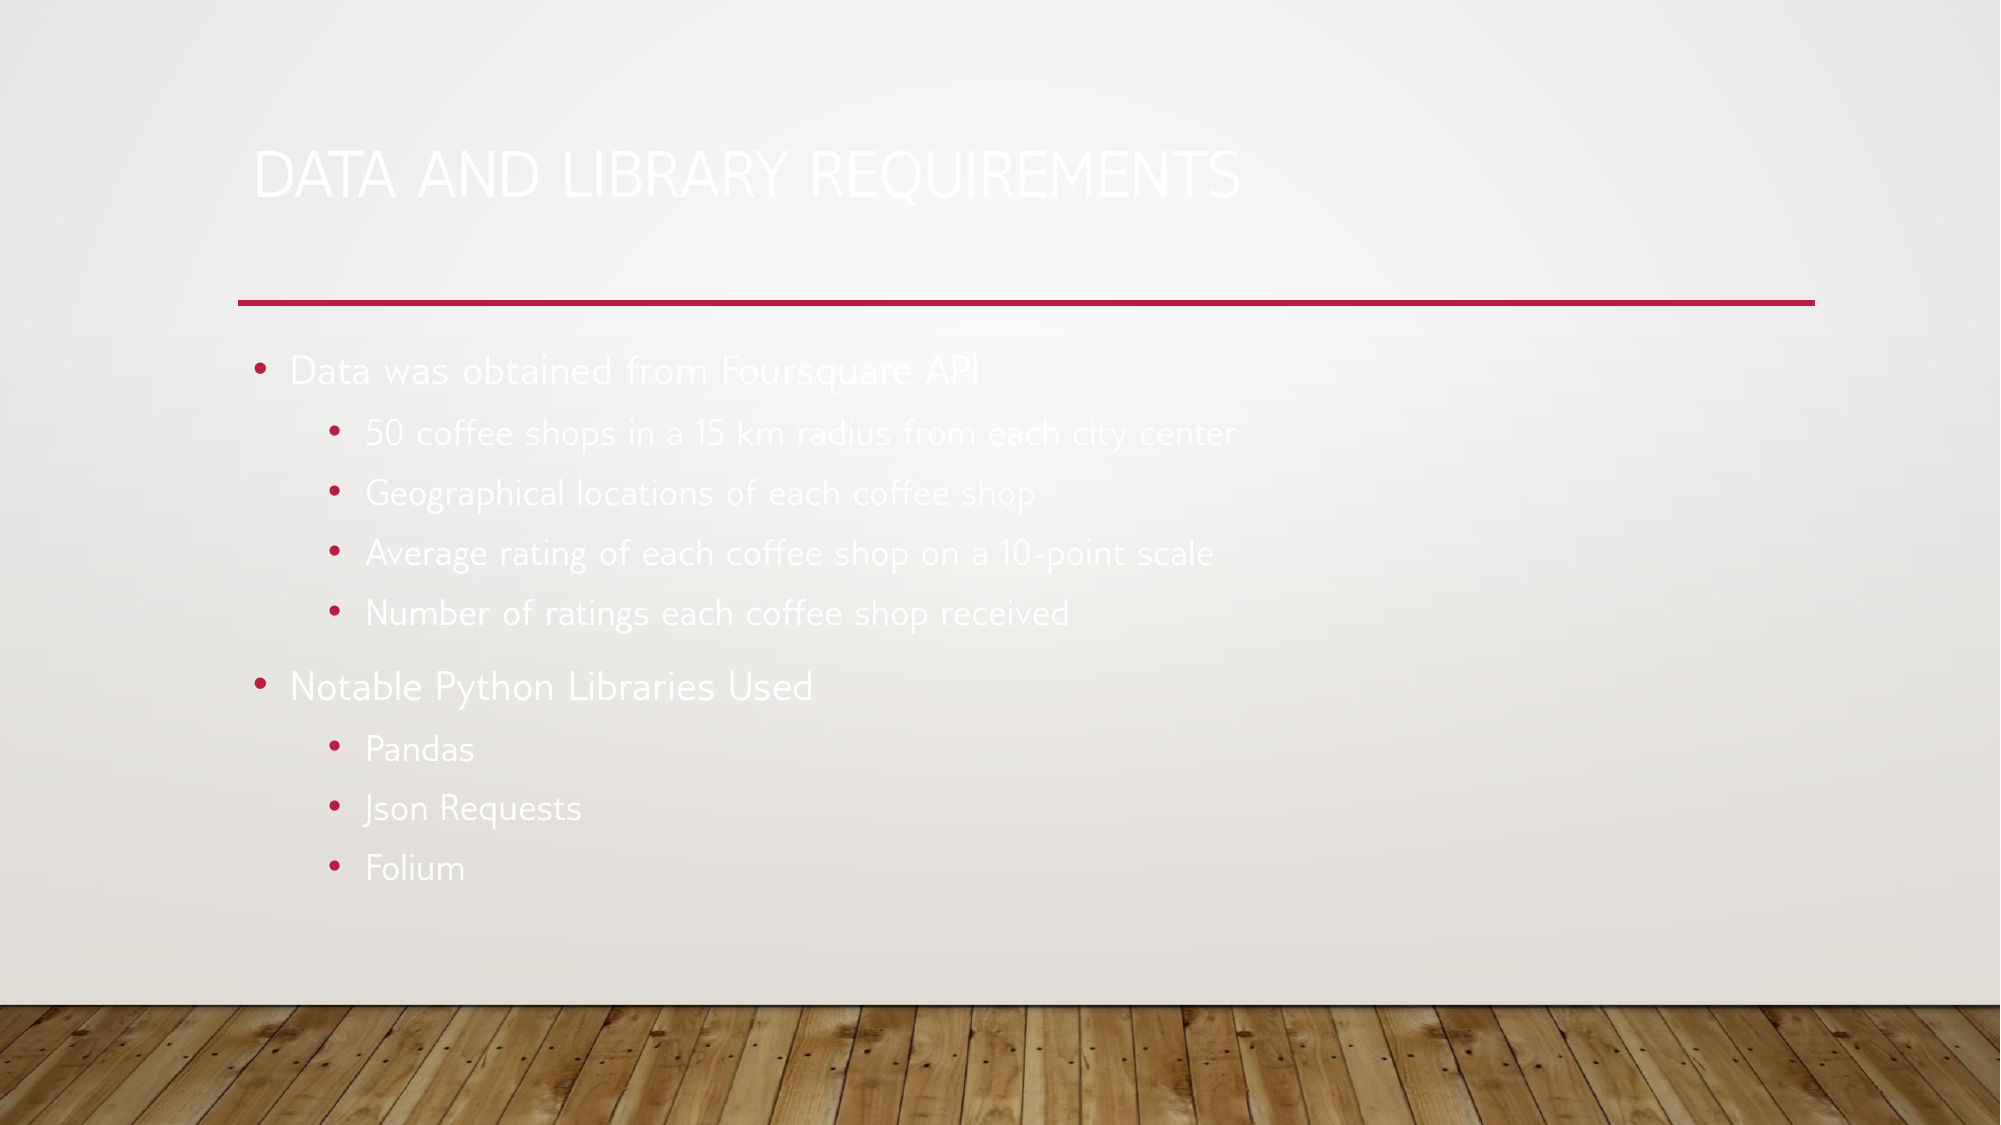

# Data and Library requirements
Data was obtained from Foursquare API
50 coffee shops in a 15 km radius from each city center
Geographical locations of each coffee shop
Average rating of each coffee shop on a 10-point scale
Number of ratings each coffee shop received
Notable Python Libraries Used
Pandas
Json Requests
Folium